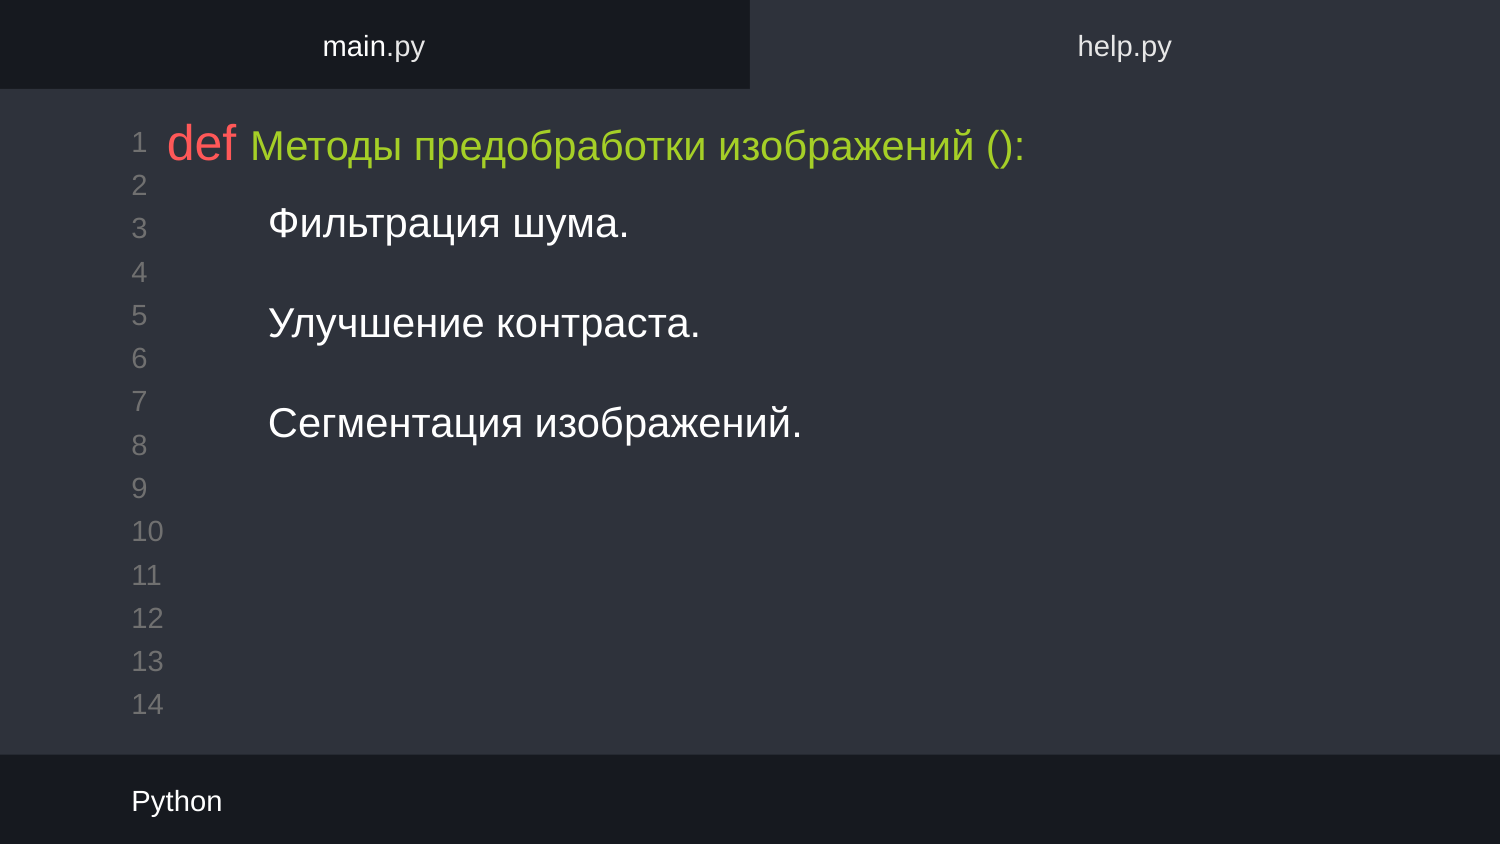

main.py
help.py
# def Методы предобработки изображений ():
Фильтрация шума.

Улучшение контраста.

Сегментация изображений.
Python